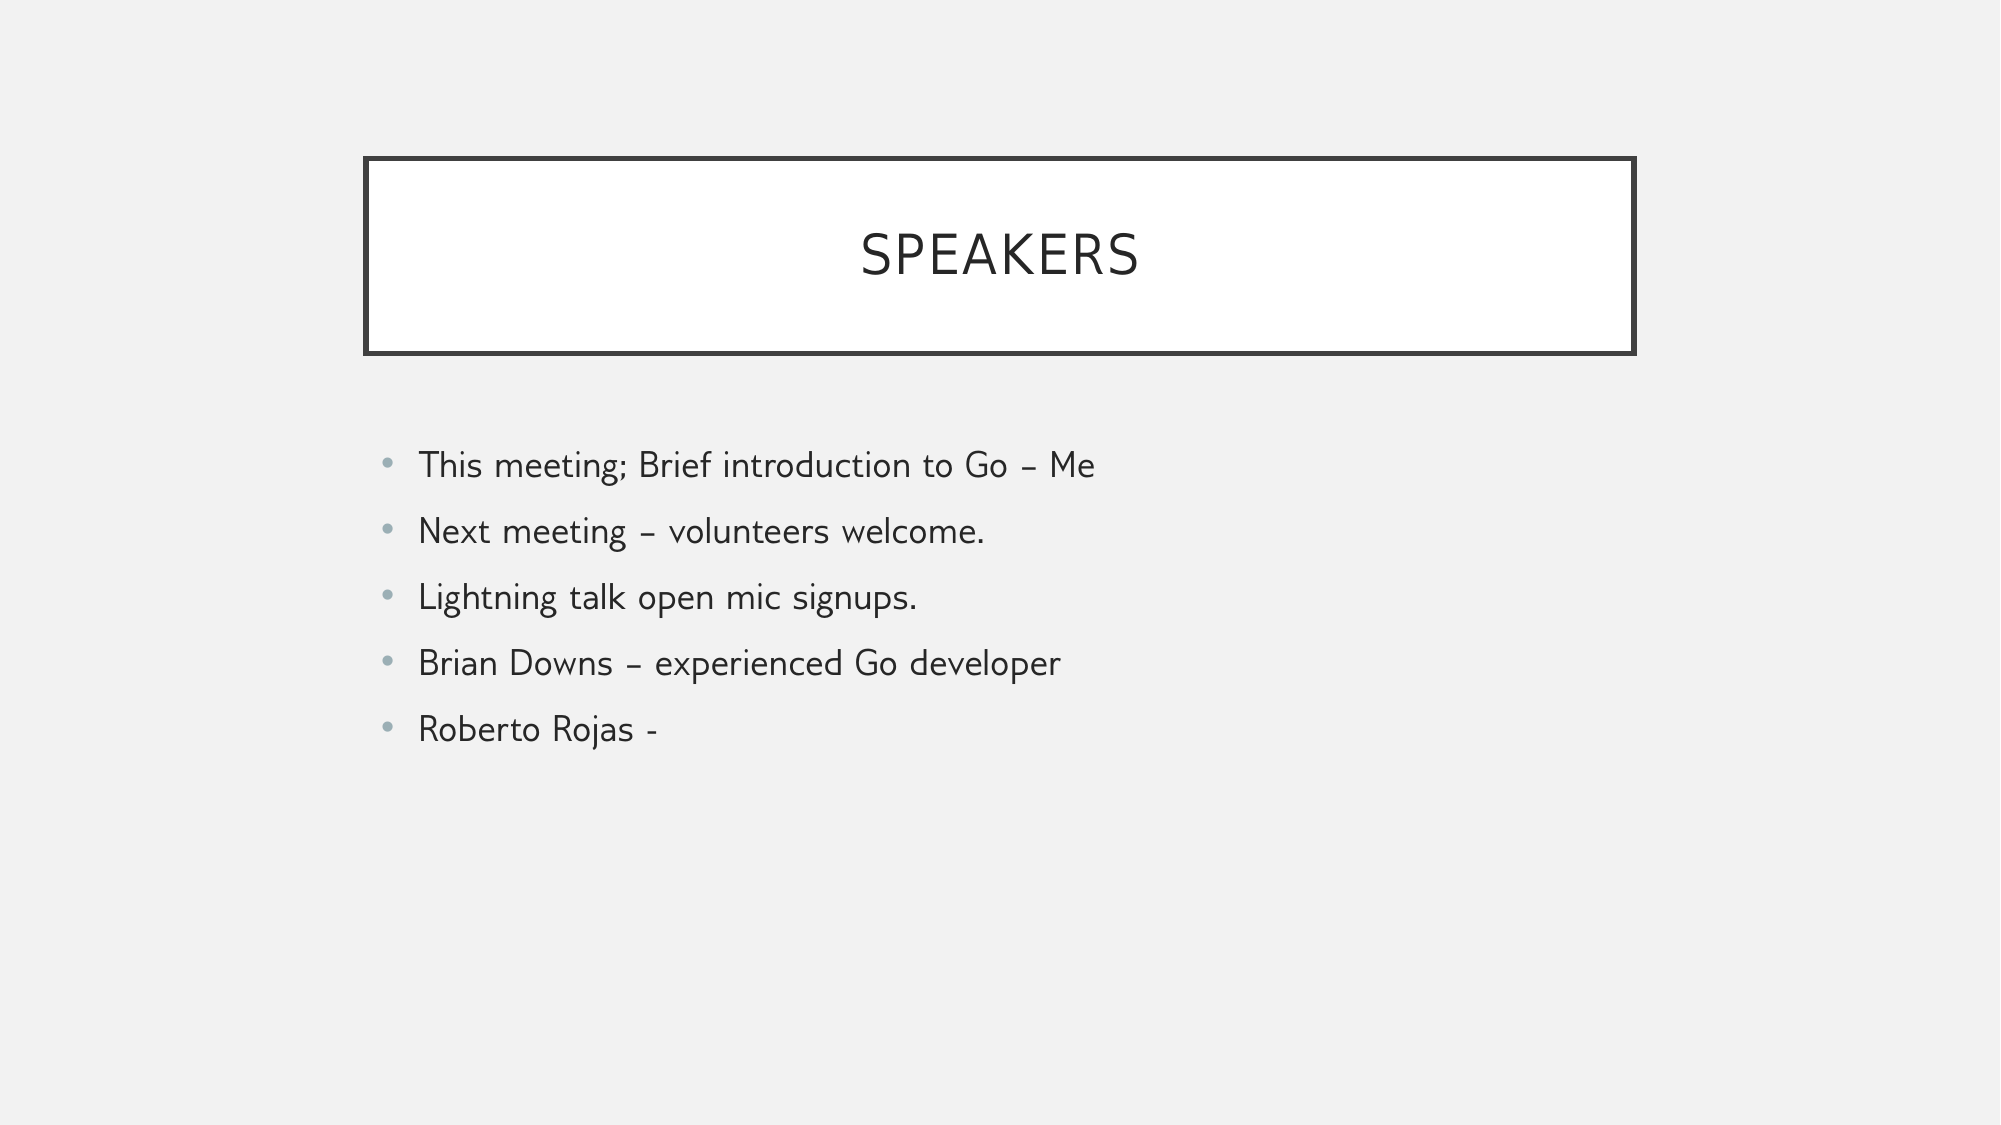

# Speakers
This meeting; Brief introduction to Go – Me
Next meeting – volunteers welcome.
Lightning talk open mic signups.
Brian Downs – experienced Go developer
Roberto Rojas -